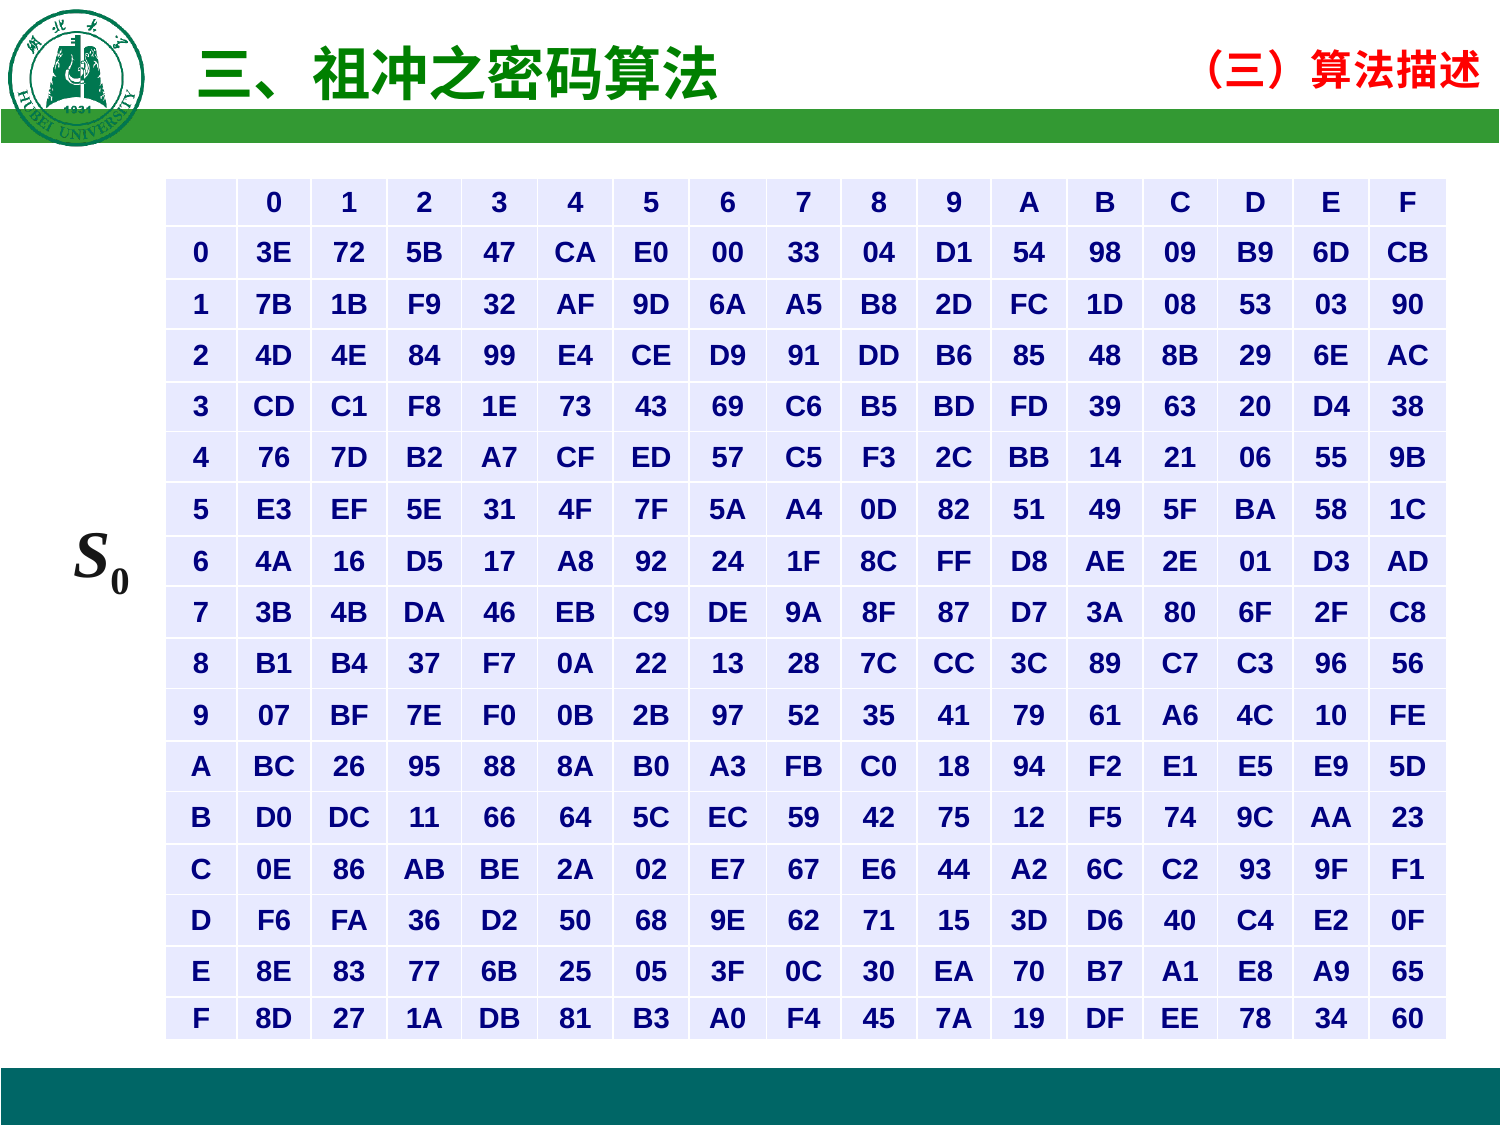

|  | 0 | 1 | 2 | 3 | 4 | 5 | 6 | 7 | 8 | 9 | A | B | C | D | E | F |
| --- | --- | --- | --- | --- | --- | --- | --- | --- | --- | --- | --- | --- | --- | --- | --- | --- |
| 0 | 3E | 72 | 5B | 47 | CA | E0 | 00 | 33 | 04 | D1 | 54 | 98 | 09 | B9 | 6D | CB |
| 1 | 7B | 1B | F9 | 32 | AF | 9D | 6A | A5 | B8 | 2D | FC | 1D | 08 | 53 | 03 | 90 |
| 2 | 4D | 4E | 84 | 99 | E4 | CE | D9 | 91 | DD | B6 | 85 | 48 | 8B | 29 | 6E | AC |
| 3 | CD | C1 | F8 | 1E | 73 | 43 | 69 | C6 | B5 | BD | FD | 39 | 63 | 20 | D4 | 38 |
| 4 | 76 | 7D | B2 | A7 | CF | ED | 57 | C5 | F3 | 2C | BB | 14 | 21 | 06 | 55 | 9B |
| 5 | E3 | EF | 5E | 31 | 4F | 7F | 5A | A4 | 0D | 82 | 51 | 49 | 5F | BA | 58 | 1C |
| 6 | 4A | 16 | D5 | 17 | A8 | 92 | 24 | 1F | 8C | FF | D8 | AE | 2E | 01 | D3 | AD |
| 7 | 3B | 4B | DA | 46 | EB | C9 | DE | 9A | 8F | 87 | D7 | 3A | 80 | 6F | 2F | C8 |
| 8 | B1 | B4 | 37 | F7 | 0A | 22 | 13 | 28 | 7C | CC | 3C | 89 | C7 | C3 | 96 | 56 |
| 9 | 07 | BF | 7E | F0 | 0B | 2B | 97 | 52 | 35 | 41 | 79 | 61 | A6 | 4C | 10 | FE |
| A | BC | 26 | 95 | 88 | 8A | B0 | A3 | FB | C0 | 18 | 94 | F2 | E1 | E5 | E9 | 5D |
| B | D0 | DC | 11 | 66 | 64 | 5C | EC | 59 | 42 | 75 | 12 | F5 | 74 | 9C | AA | 23 |
| C | 0E | 86 | AB | BE | 2A | 02 | E7 | 67 | E6 | 44 | A2 | 6C | C2 | 93 | 9F | F1 |
| D | F6 | FA | 36 | D2 | 50 | 68 | 9E | 62 | 71 | 15 | 3D | D6 | 40 | C4 | E2 | 0F |
| E | 8E | 83 | 77 | 6B | 25 | 05 | 3F | 0C | 30 | EA | 70 | B7 | A1 | E8 | A9 | 65 |
| F | 8D | 27 | 1A | DB | 81 | B3 | A0 | F4 | 45 | 7A | 19 | DF | EE | 78 | 34 | 60 |
S0